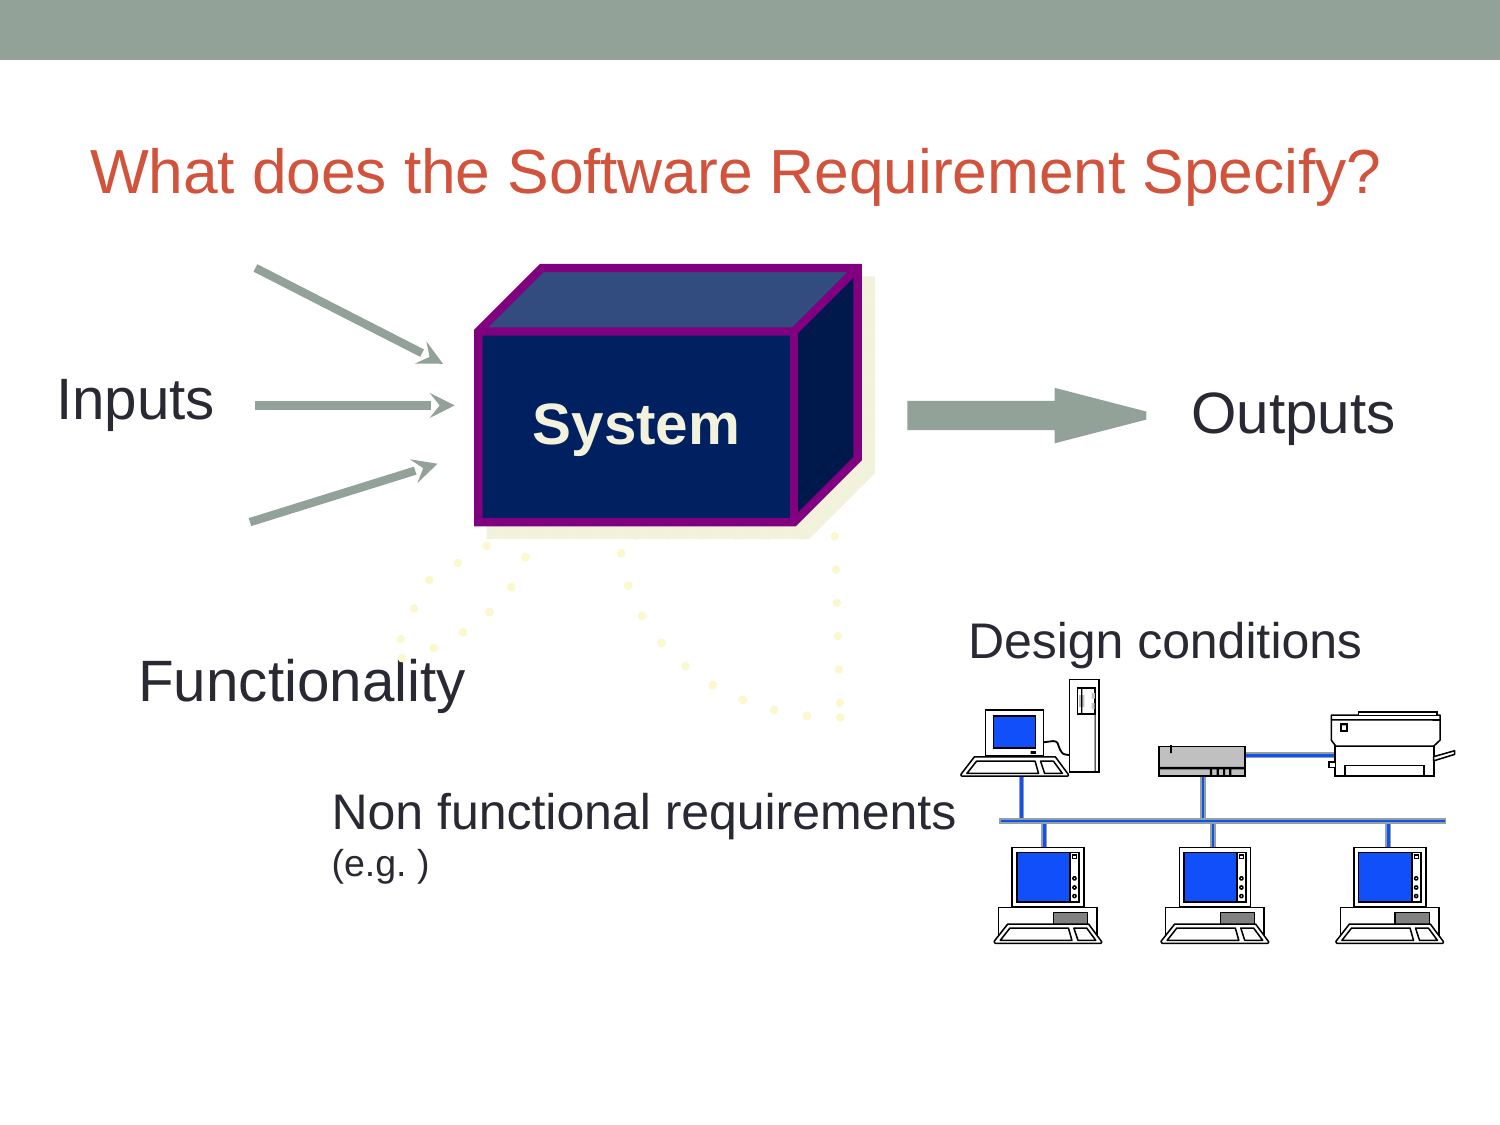

# What does the Software Requirement Specify?

System
Inputs
Outputs

Design conditions
Functionality

Non functional requirements
(e.g. )